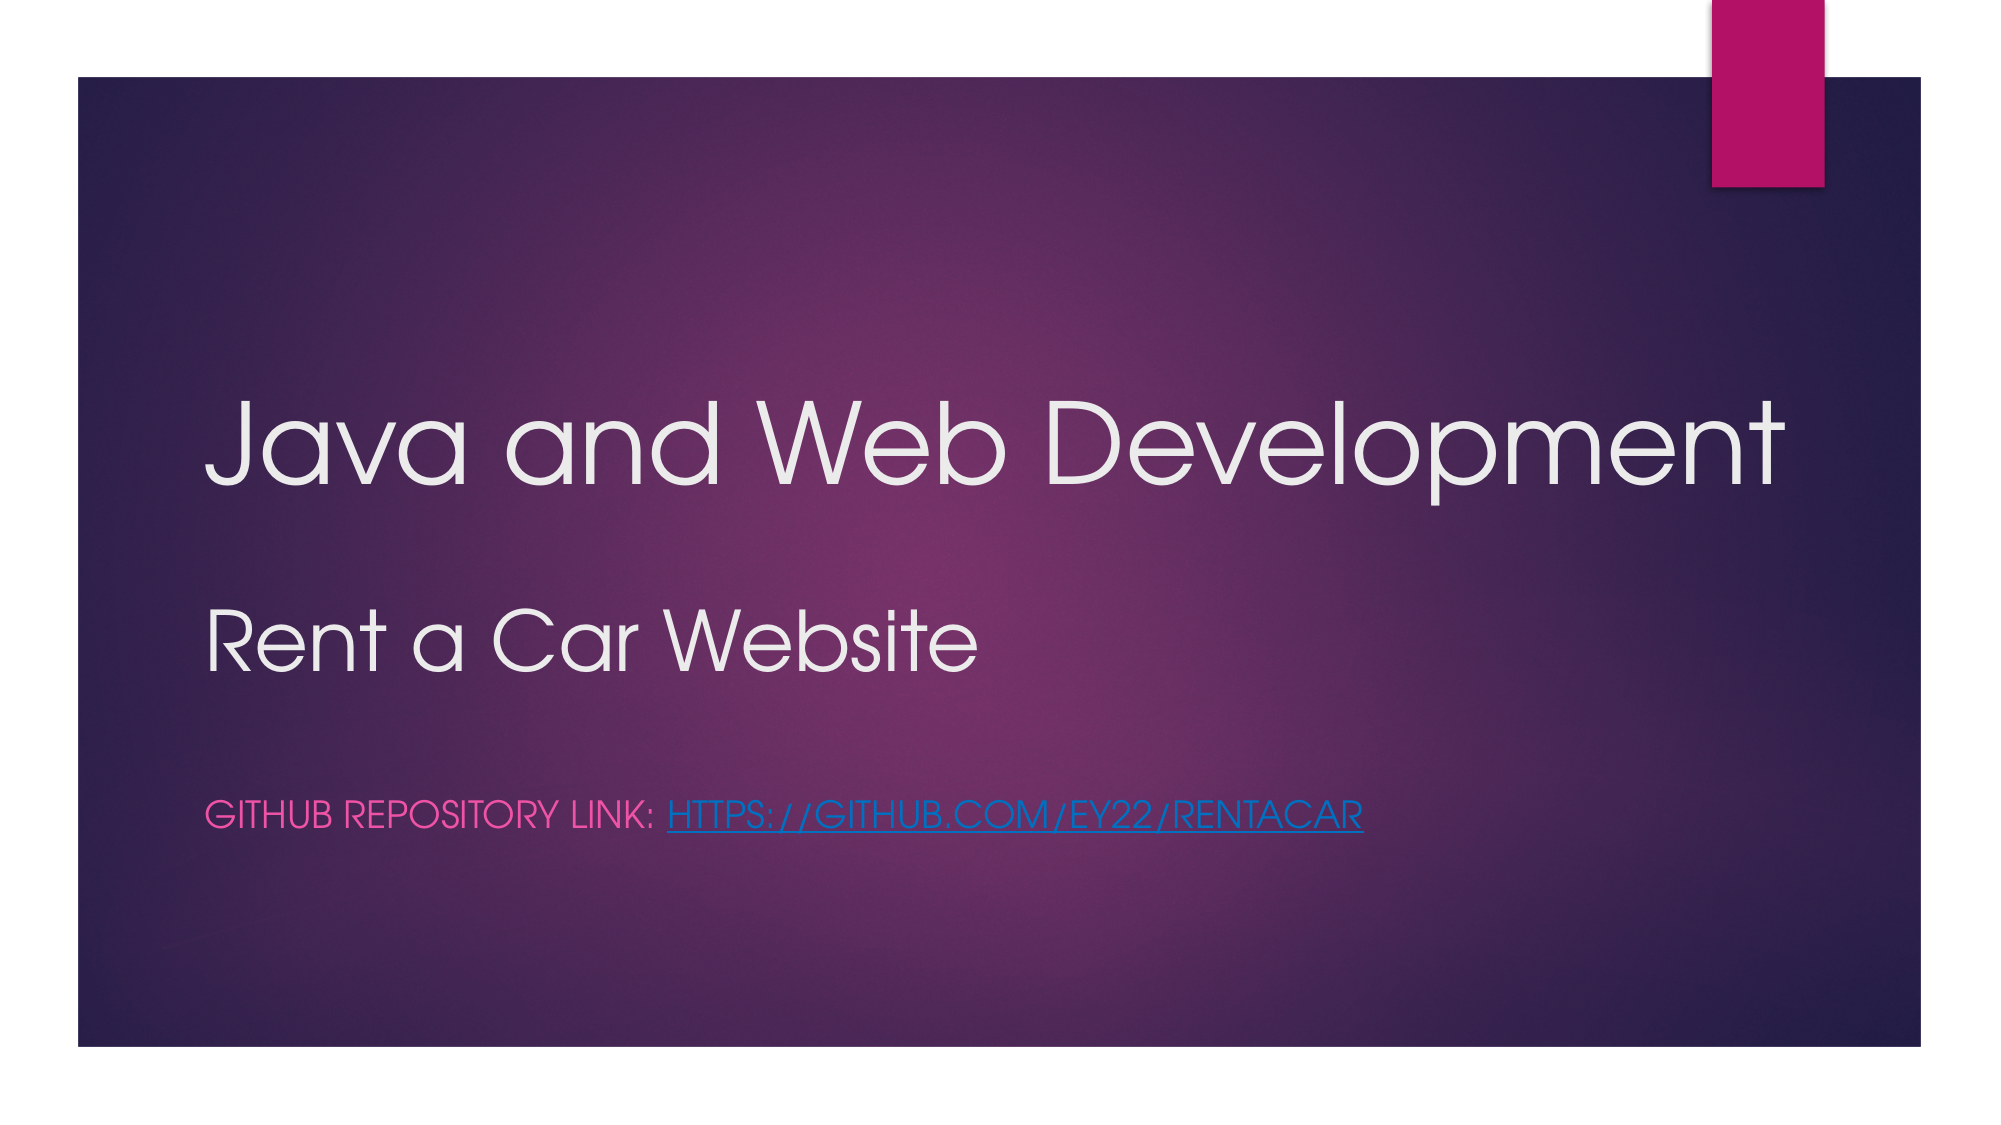

# Java and Web Development
Rent a Car Website
Gıthub repository lınk: https://github.com/ey22/rentacar